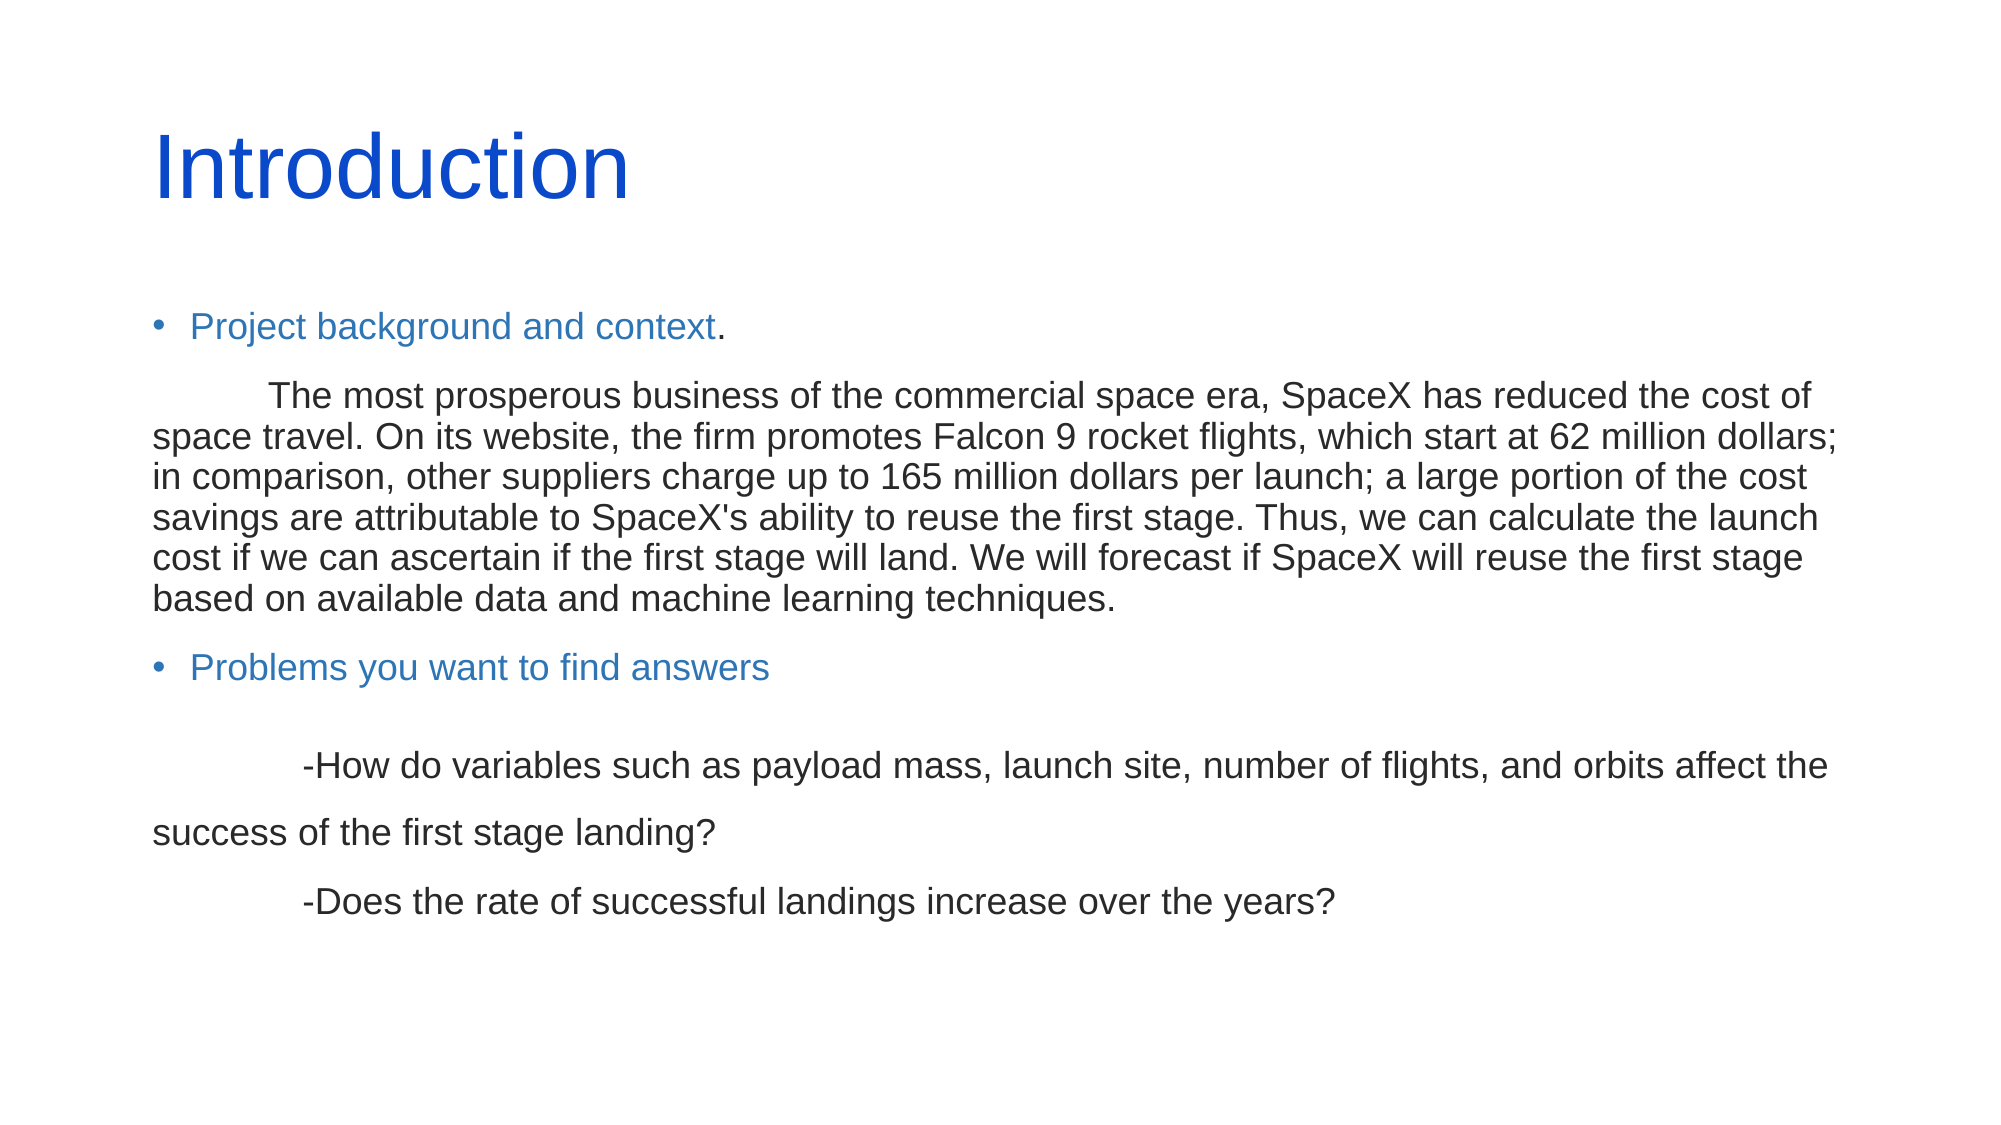

# Introduction
Project background and context.
           The most prosperous business of the commercial space era, SpaceX has reduced the cost of space travel. On its website, the firm promotes Falcon 9 rocket flights, which start at 62 million dollars; in comparison, other suppliers charge up to 165 million dollars per launch; a large portion of the cost savings are attributable to SpaceX's ability to reuse the first stage. Thus, we can calculate the launch cost if we can ascertain if the first stage will land. We will forecast if SpaceX will reuse the first stage based on available data and machine learning techniques.
Problems you want to find answers
	-How do variables such as payload mass, launch site, number of flights, and orbits affect the success of the first stage landing?
	-Does the rate of successful landings increase over the years?